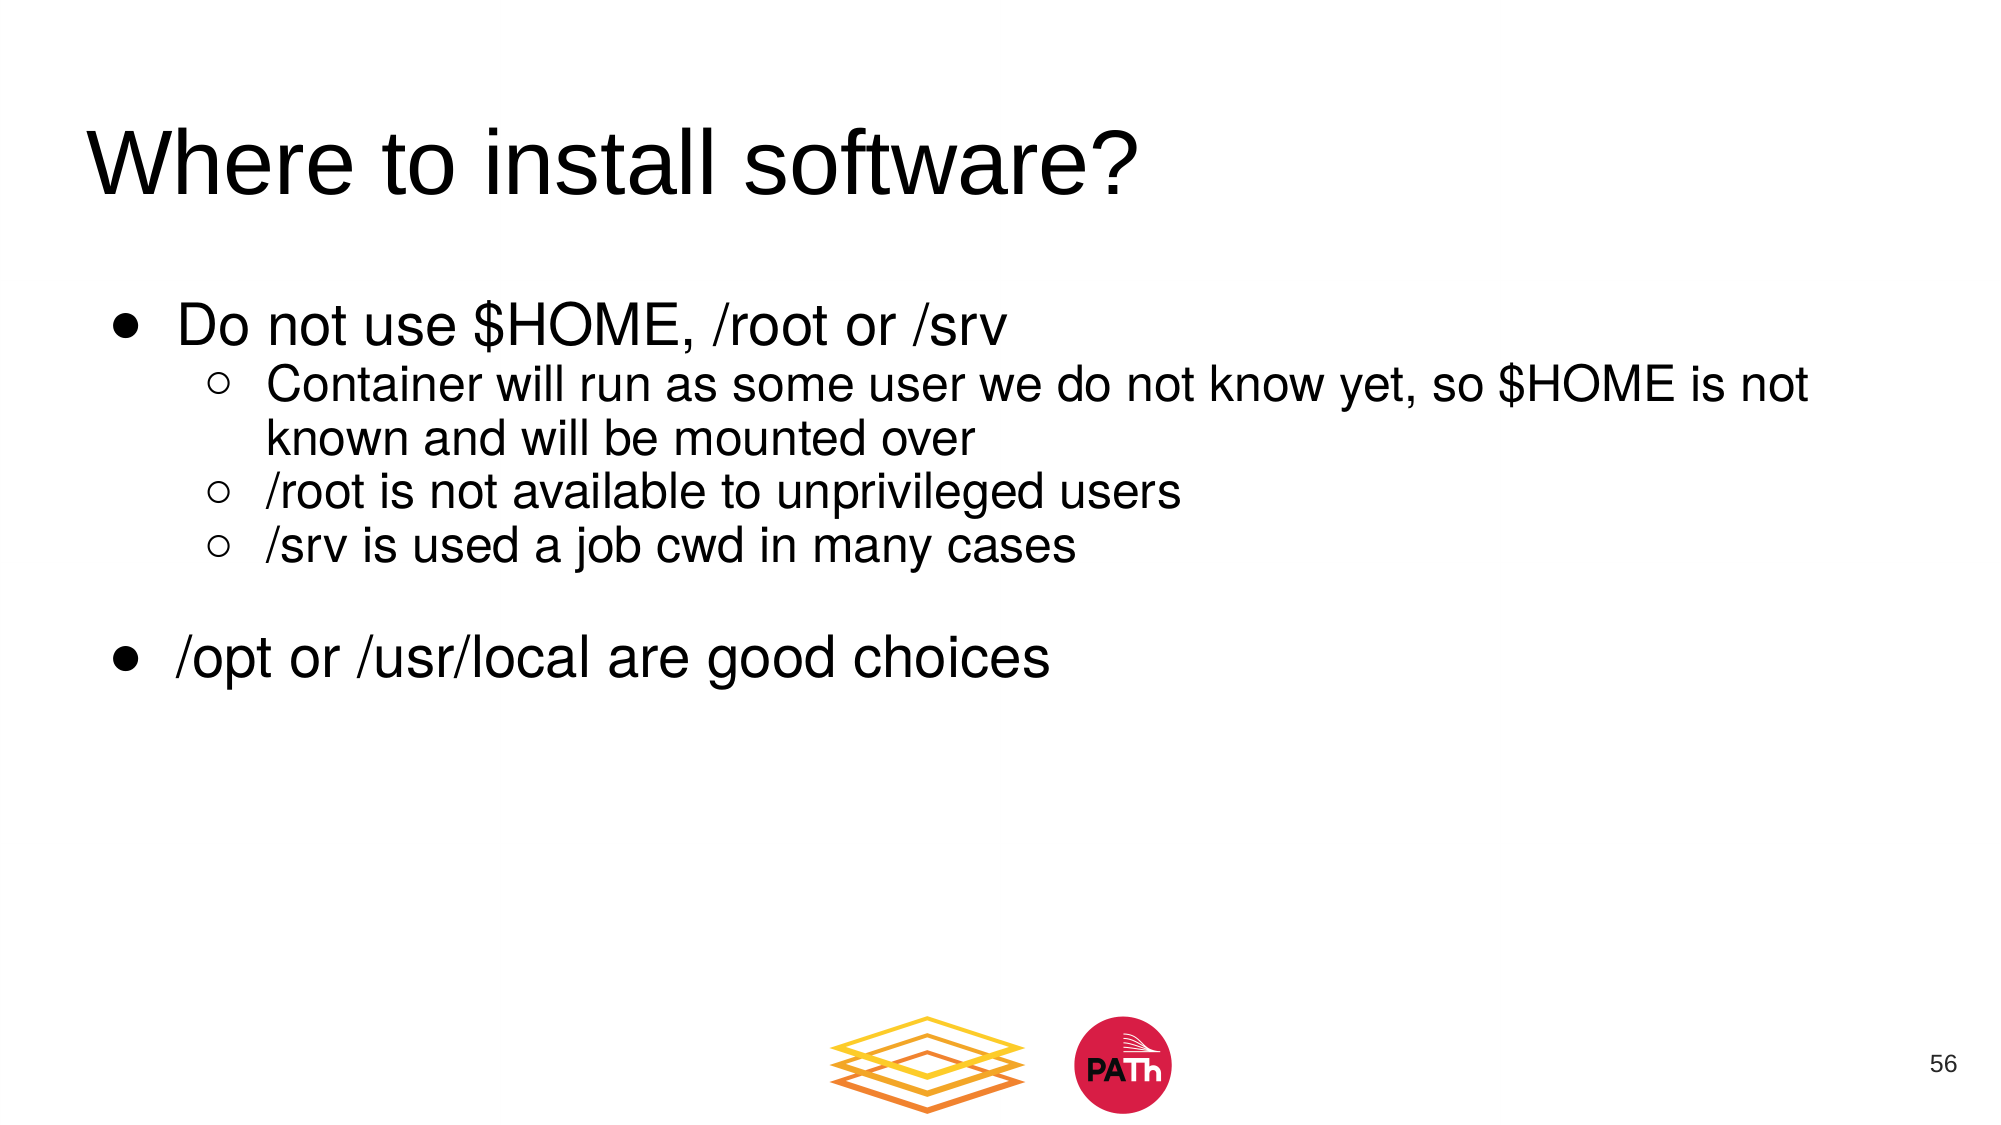

# Where to install software?
Do not use $HOME, /root or /srv
Container will run as some user we do not know yet, so $HOME is not known and will be mounted over
/root is not available to unprivileged users
/srv is used a job cwd in many cases
/opt or /usr/local are good choices
56